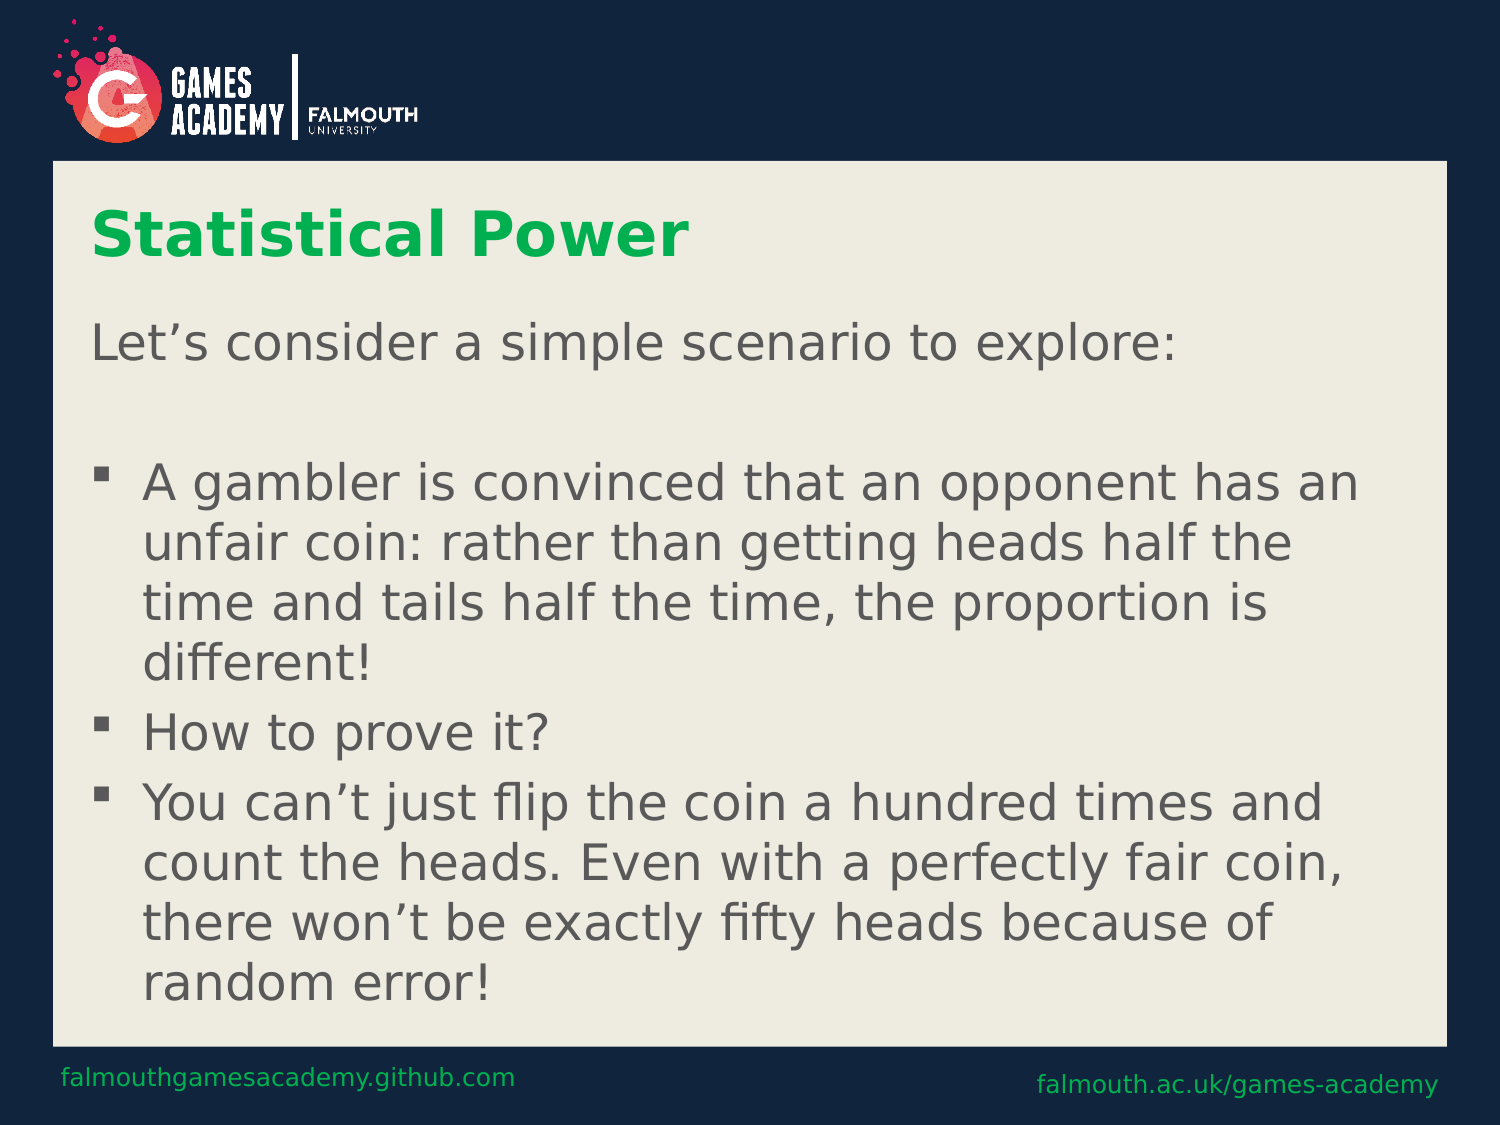

# Statistical Power
Let’s consider a simple scenario to explore:

A gambler is convinced that an opponent has an unfair coin: rather than getting heads half the time and tails half the time, the proportion is different!
How to prove it?
You can’t just flip the coin a hundred times and count the heads. Even with a perfectly fair coin, there won’t be exactly fifty heads because of random error!